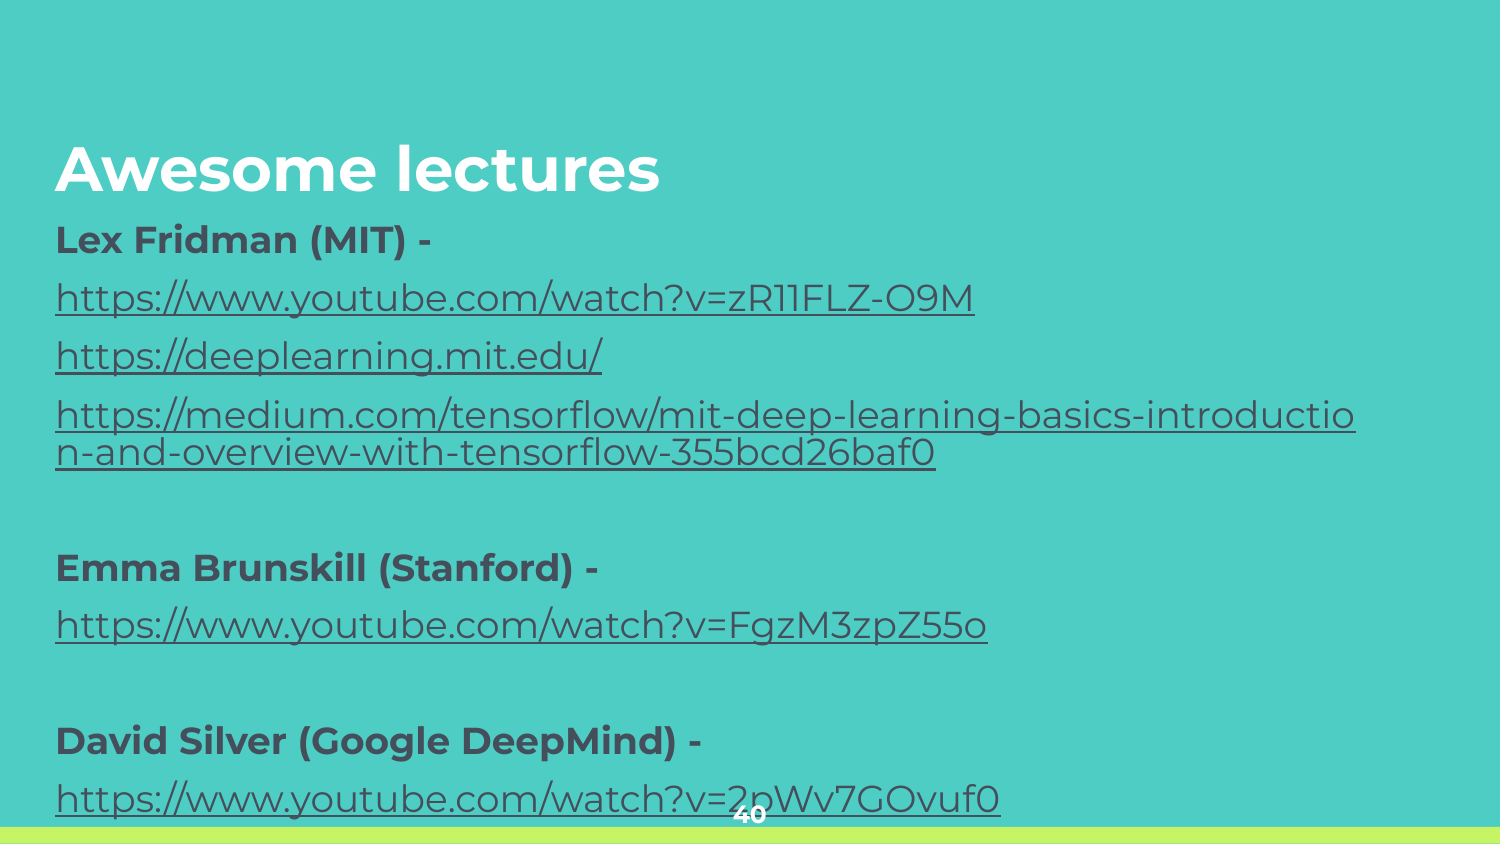

Awesome lectures
Lex Fridman (MIT) -
https://www.youtube.com/watch?v=zR11FLZ-O9M
https://deeplearning.mit.edu/
https://medium.com/tensorflow/mit-deep-learning-basics-introduction-and-overview-with-tensorflow-355bcd26baf0

Emma Brunskill (Stanford) -
https://www.youtube.com/watch?v=FgzM3zpZ55o

David Silver (Google DeepMind) -
https://www.youtube.com/watch?v=2pWv7GOvuf0
40